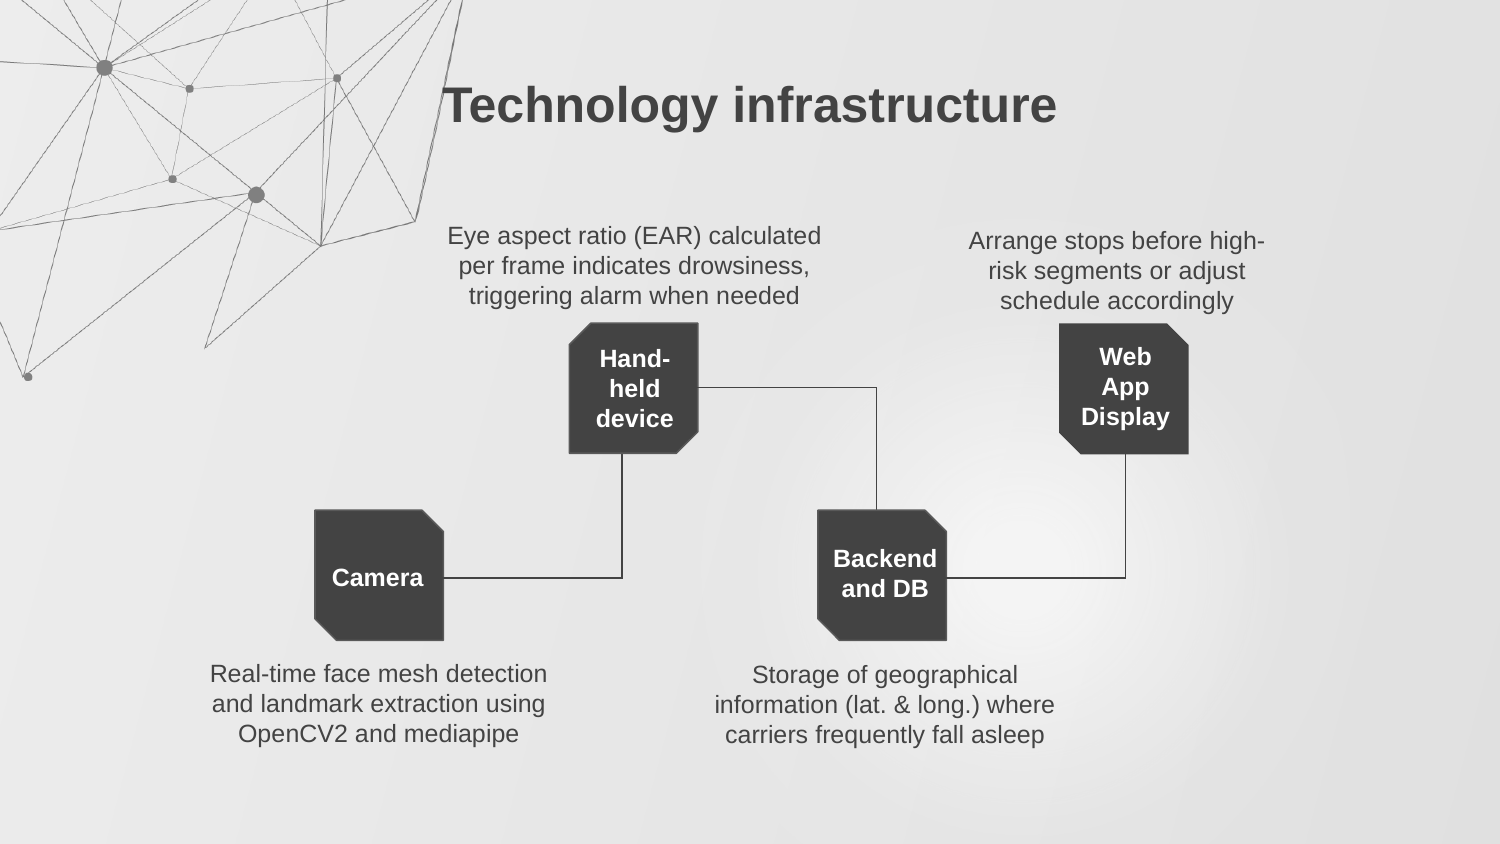

# Technology infrastructure
Eye aspect ratio (EAR) calculated per frame indicates drowsiness, triggering alarm when needed
Arrange stops before high-risk segments or adjust schedule accordingly

Hand-held device
Web App Display

Backend and DB
Camera
Real-time face mesh detection and landmark extraction using OpenCV2 and mediapipe
Storage of geographical information (lat. & long.) where carriers frequently fall asleep